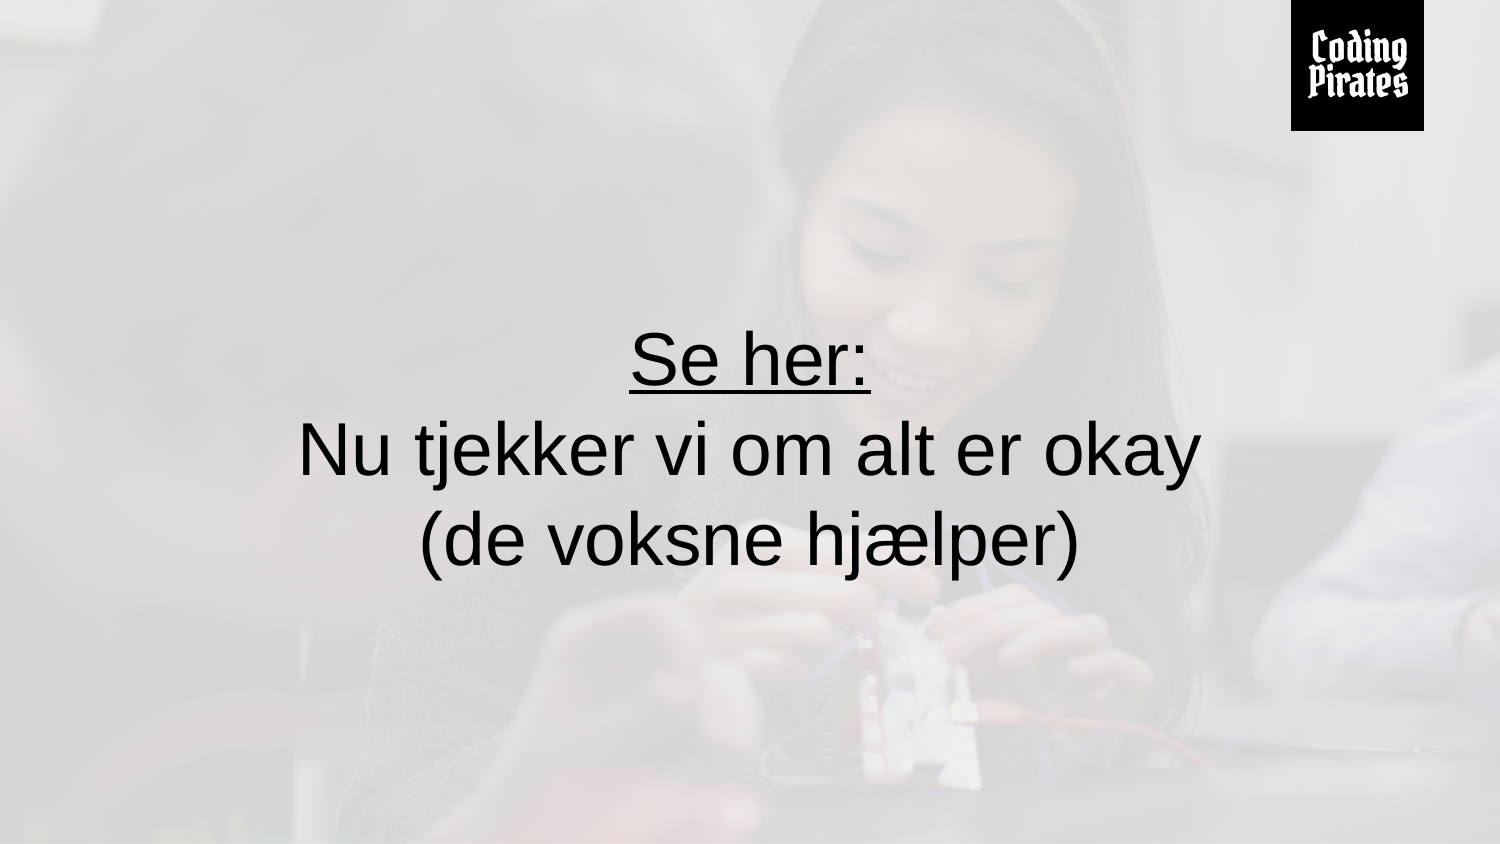

# Se her:
Nu tjekker vi om alt er okay
(de voksne hjælper)